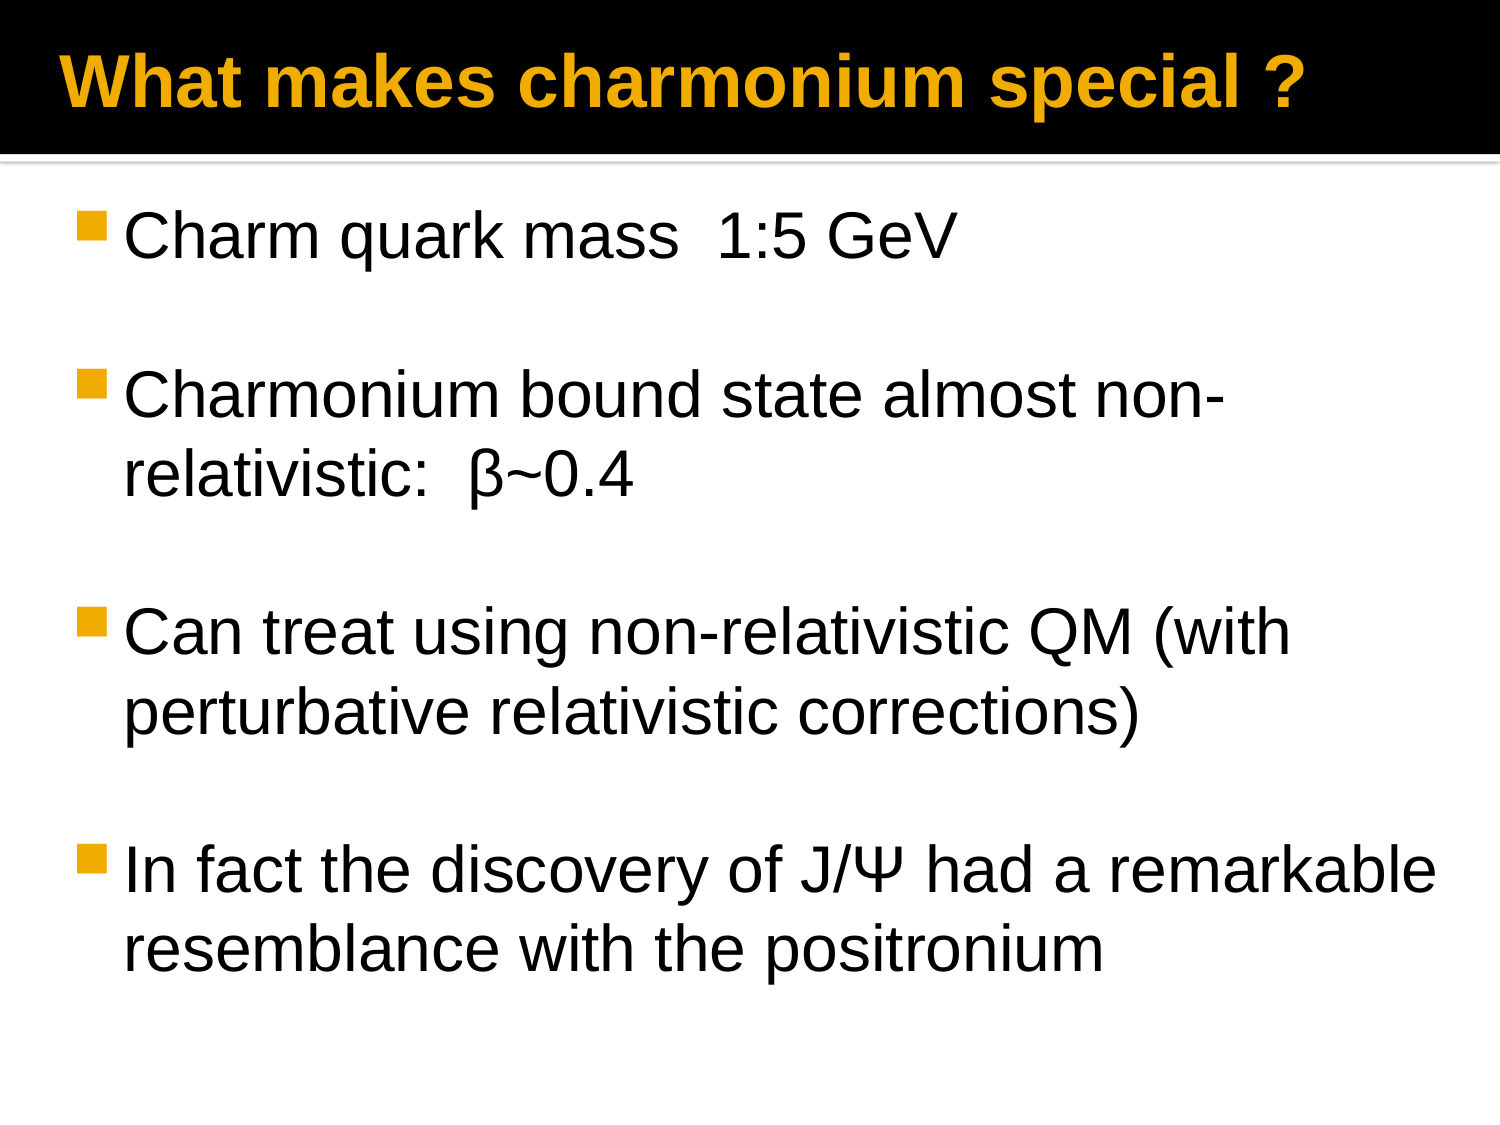

# What makes charmonium special ?
Charm quark mass  1:5 GeV

Charmonium bound state almost non-relativistic:  β~0.4

Can treat using non-relativistic QM (with perturbative relativistic corrections)

In fact the discovery of J/Ψ had a remarkable resemblance with the positronium